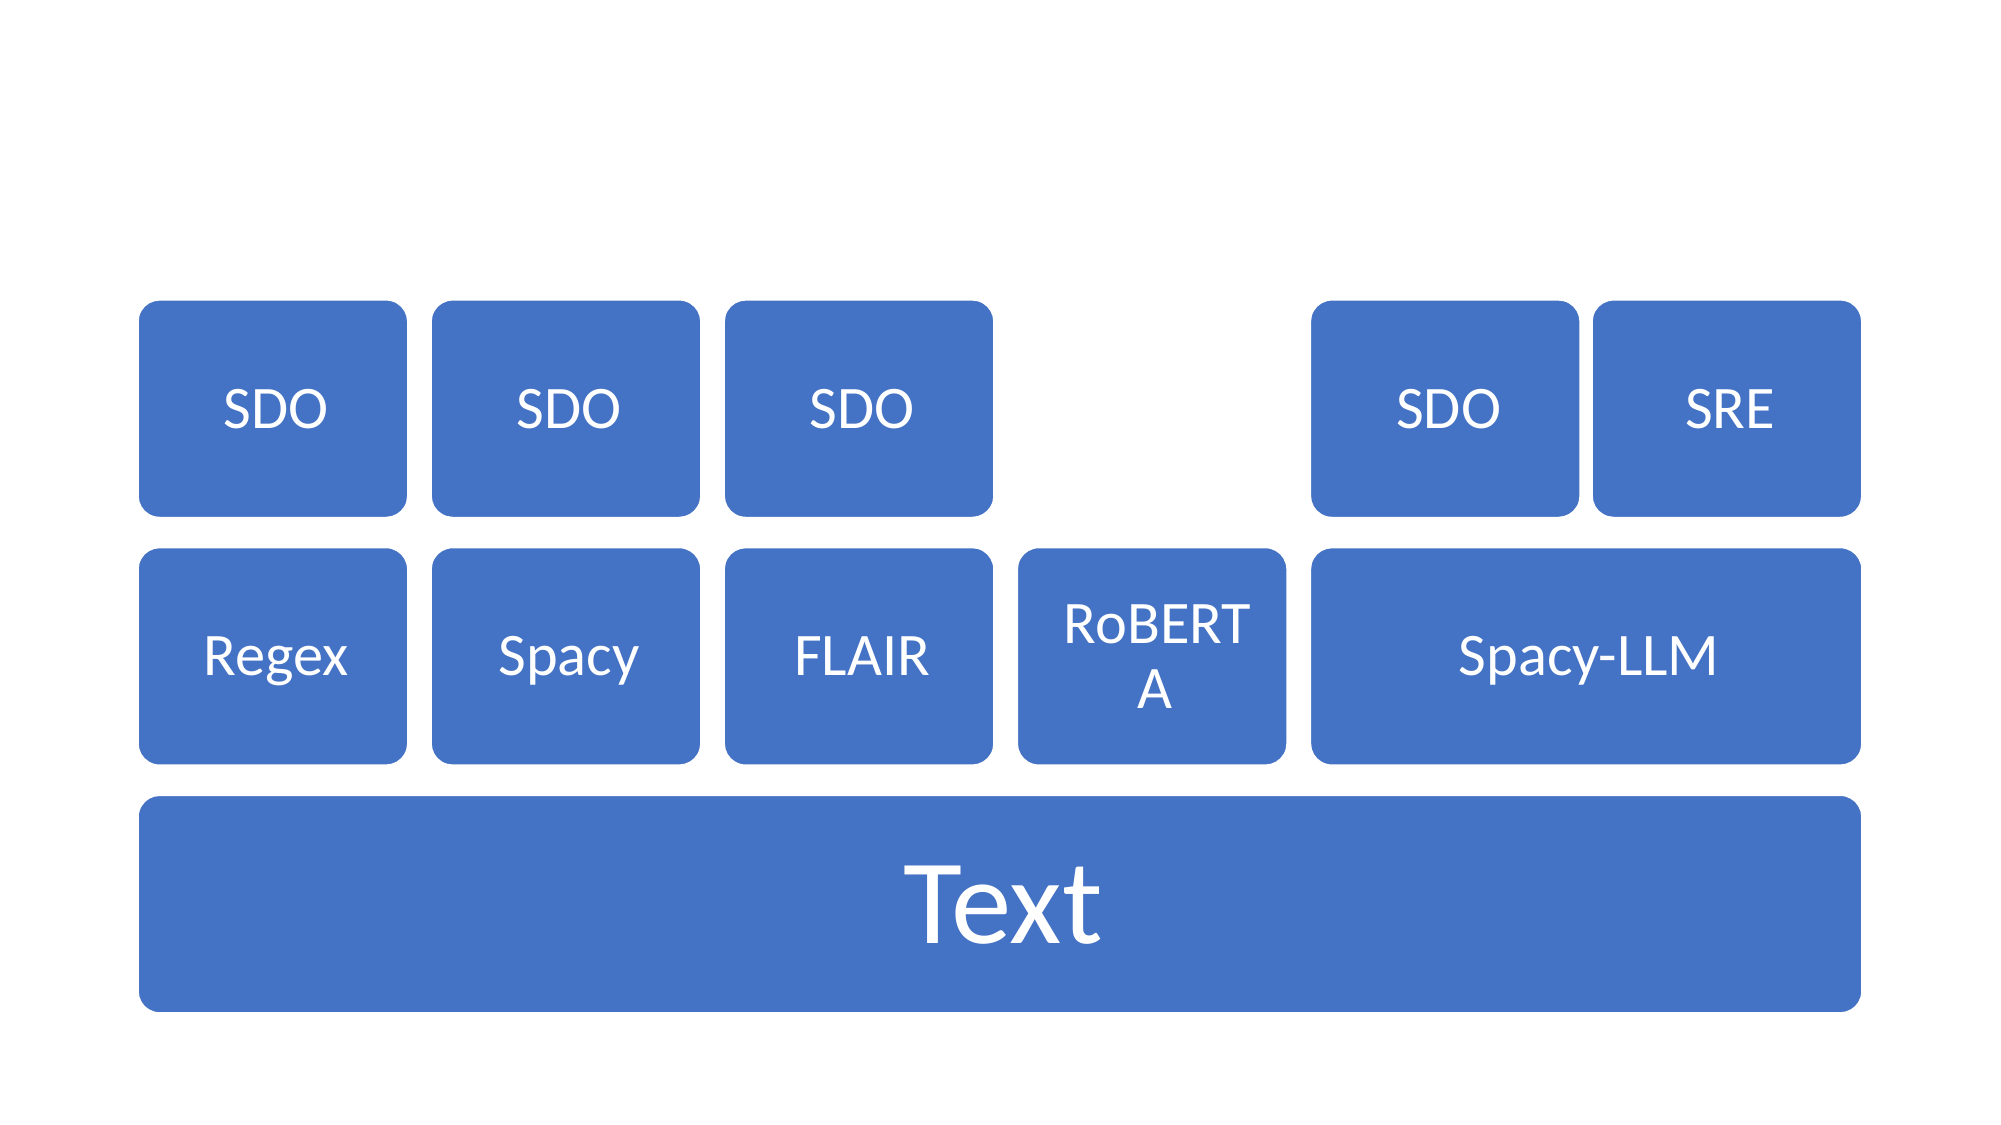

#
Text
Regex
SDO
Spacy
SDO
FLAIR
SDO
RoBERTA
Spacy-LLM
SDO
SRE